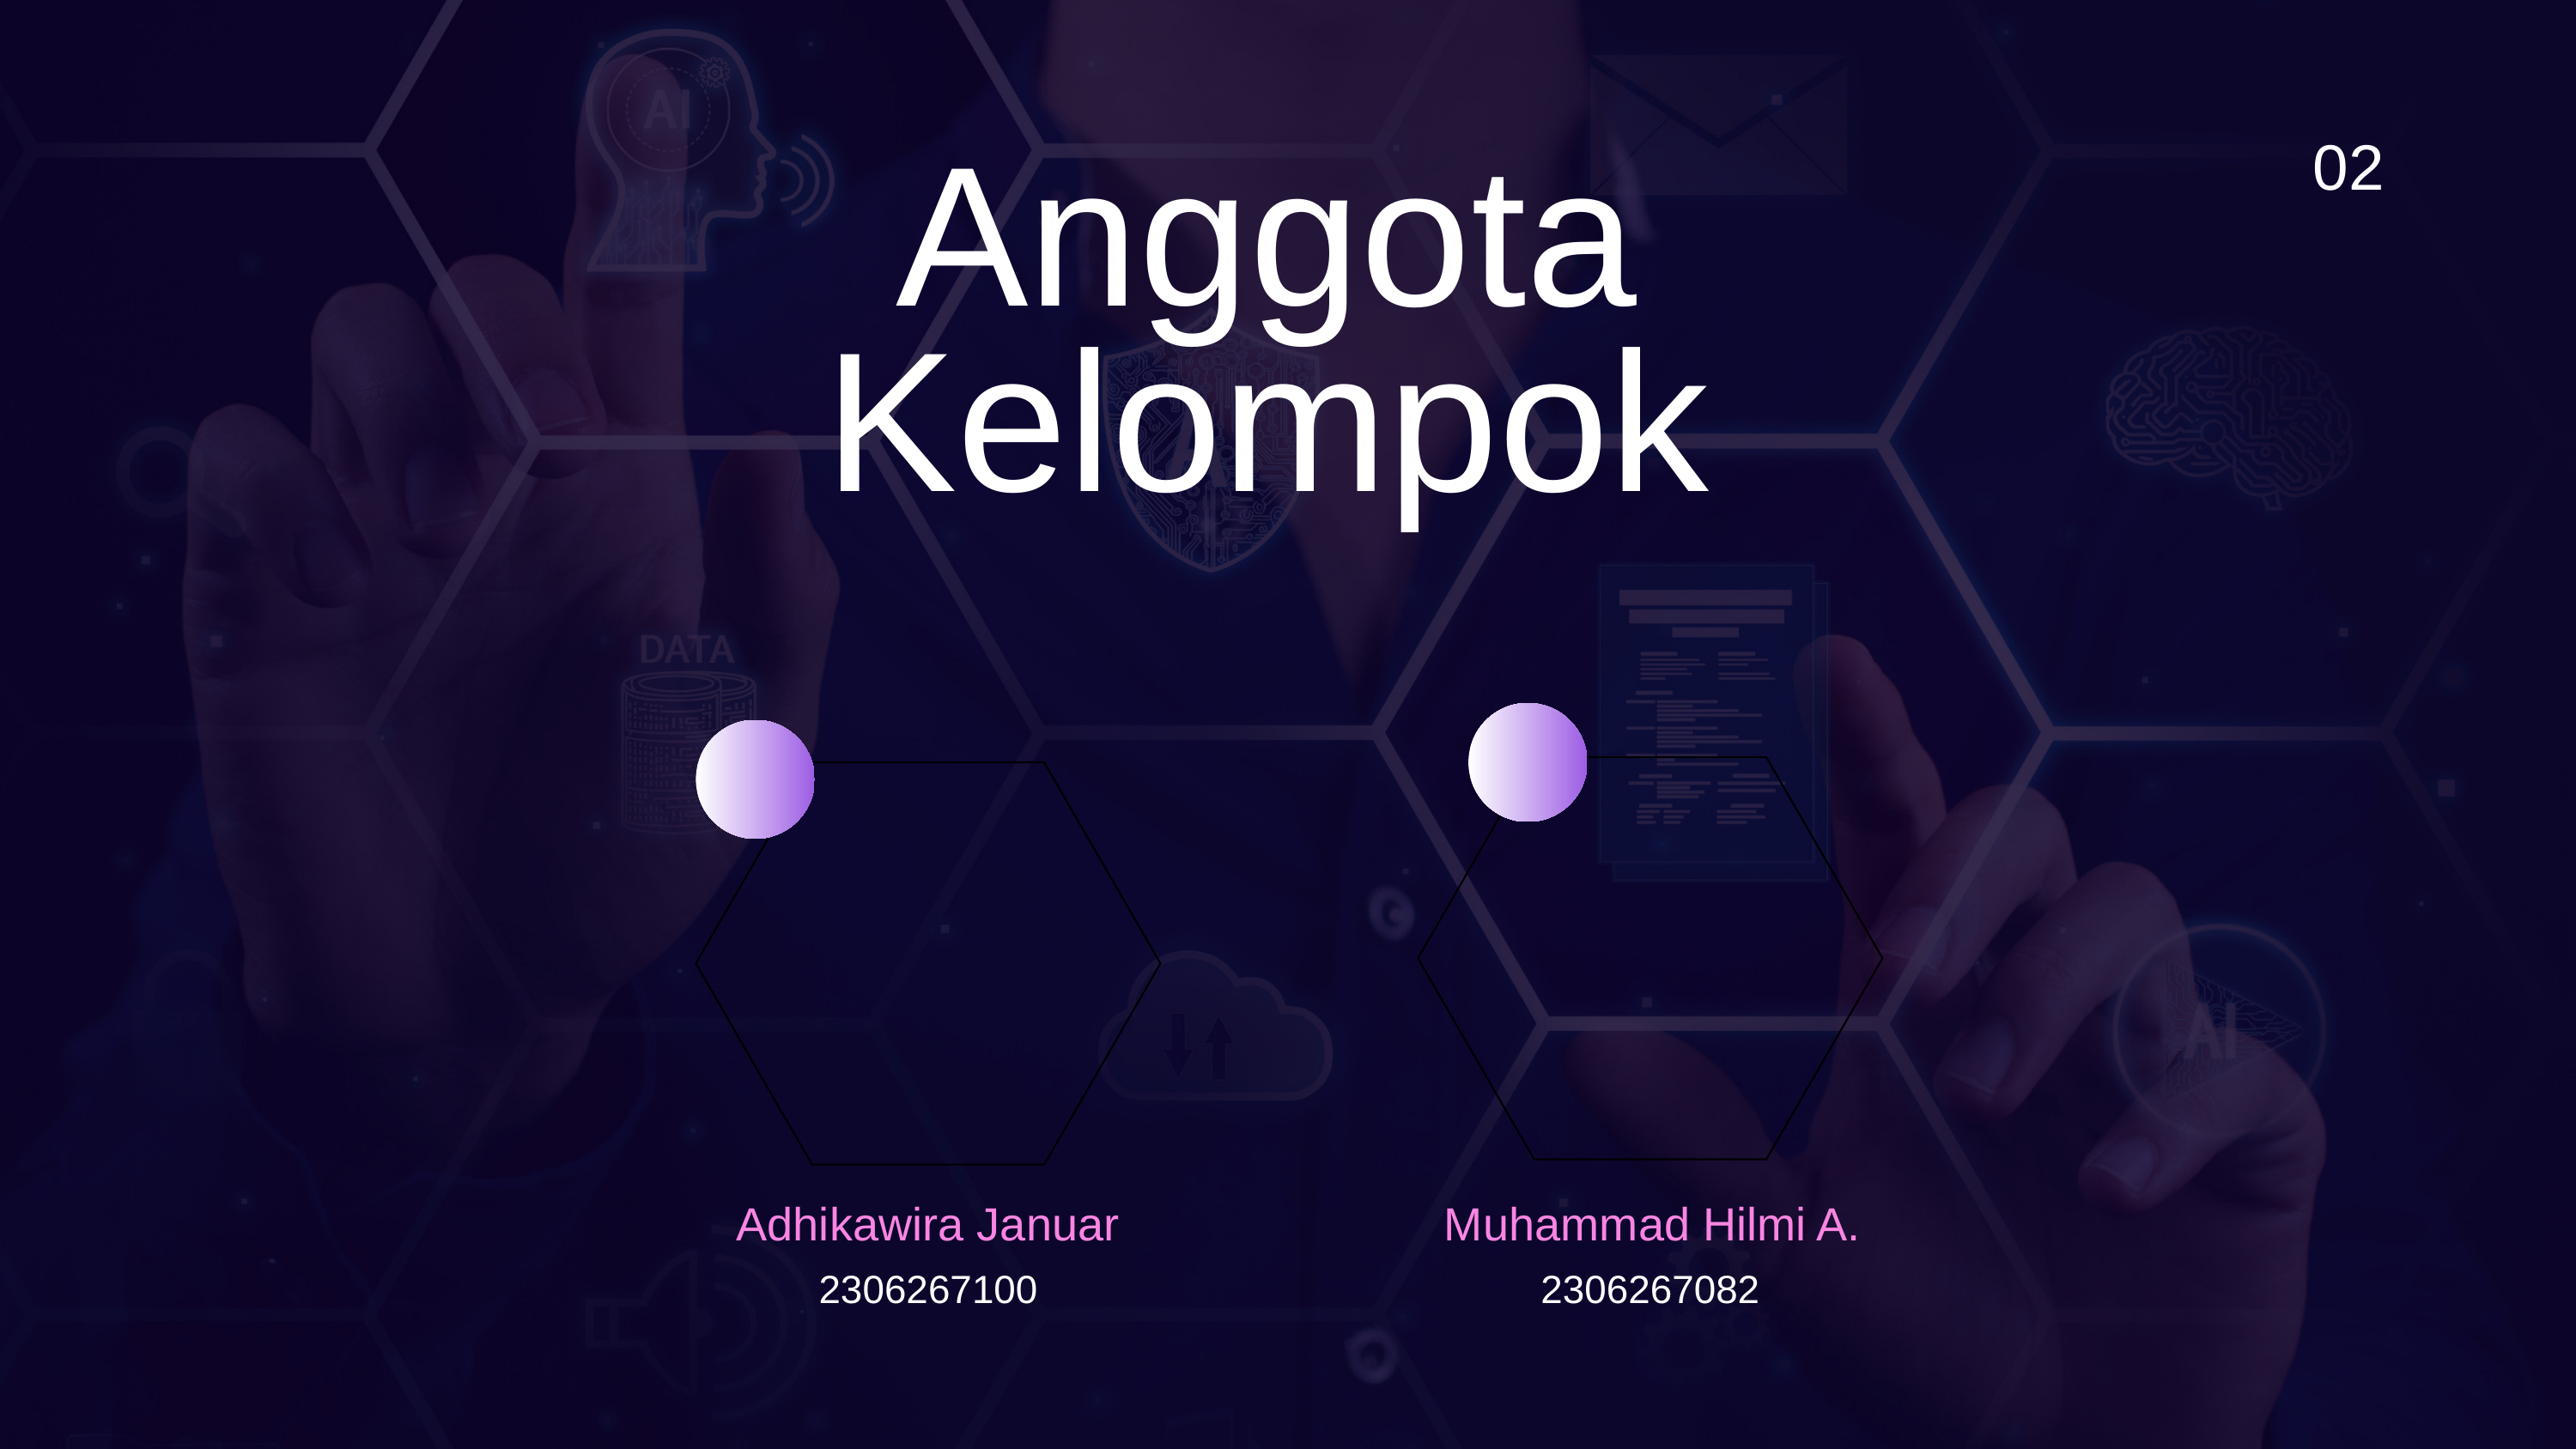

02
Anggota Kelompok

Adhikawira Januar
Muhammad Hilmi A.
2306267100
2306267082